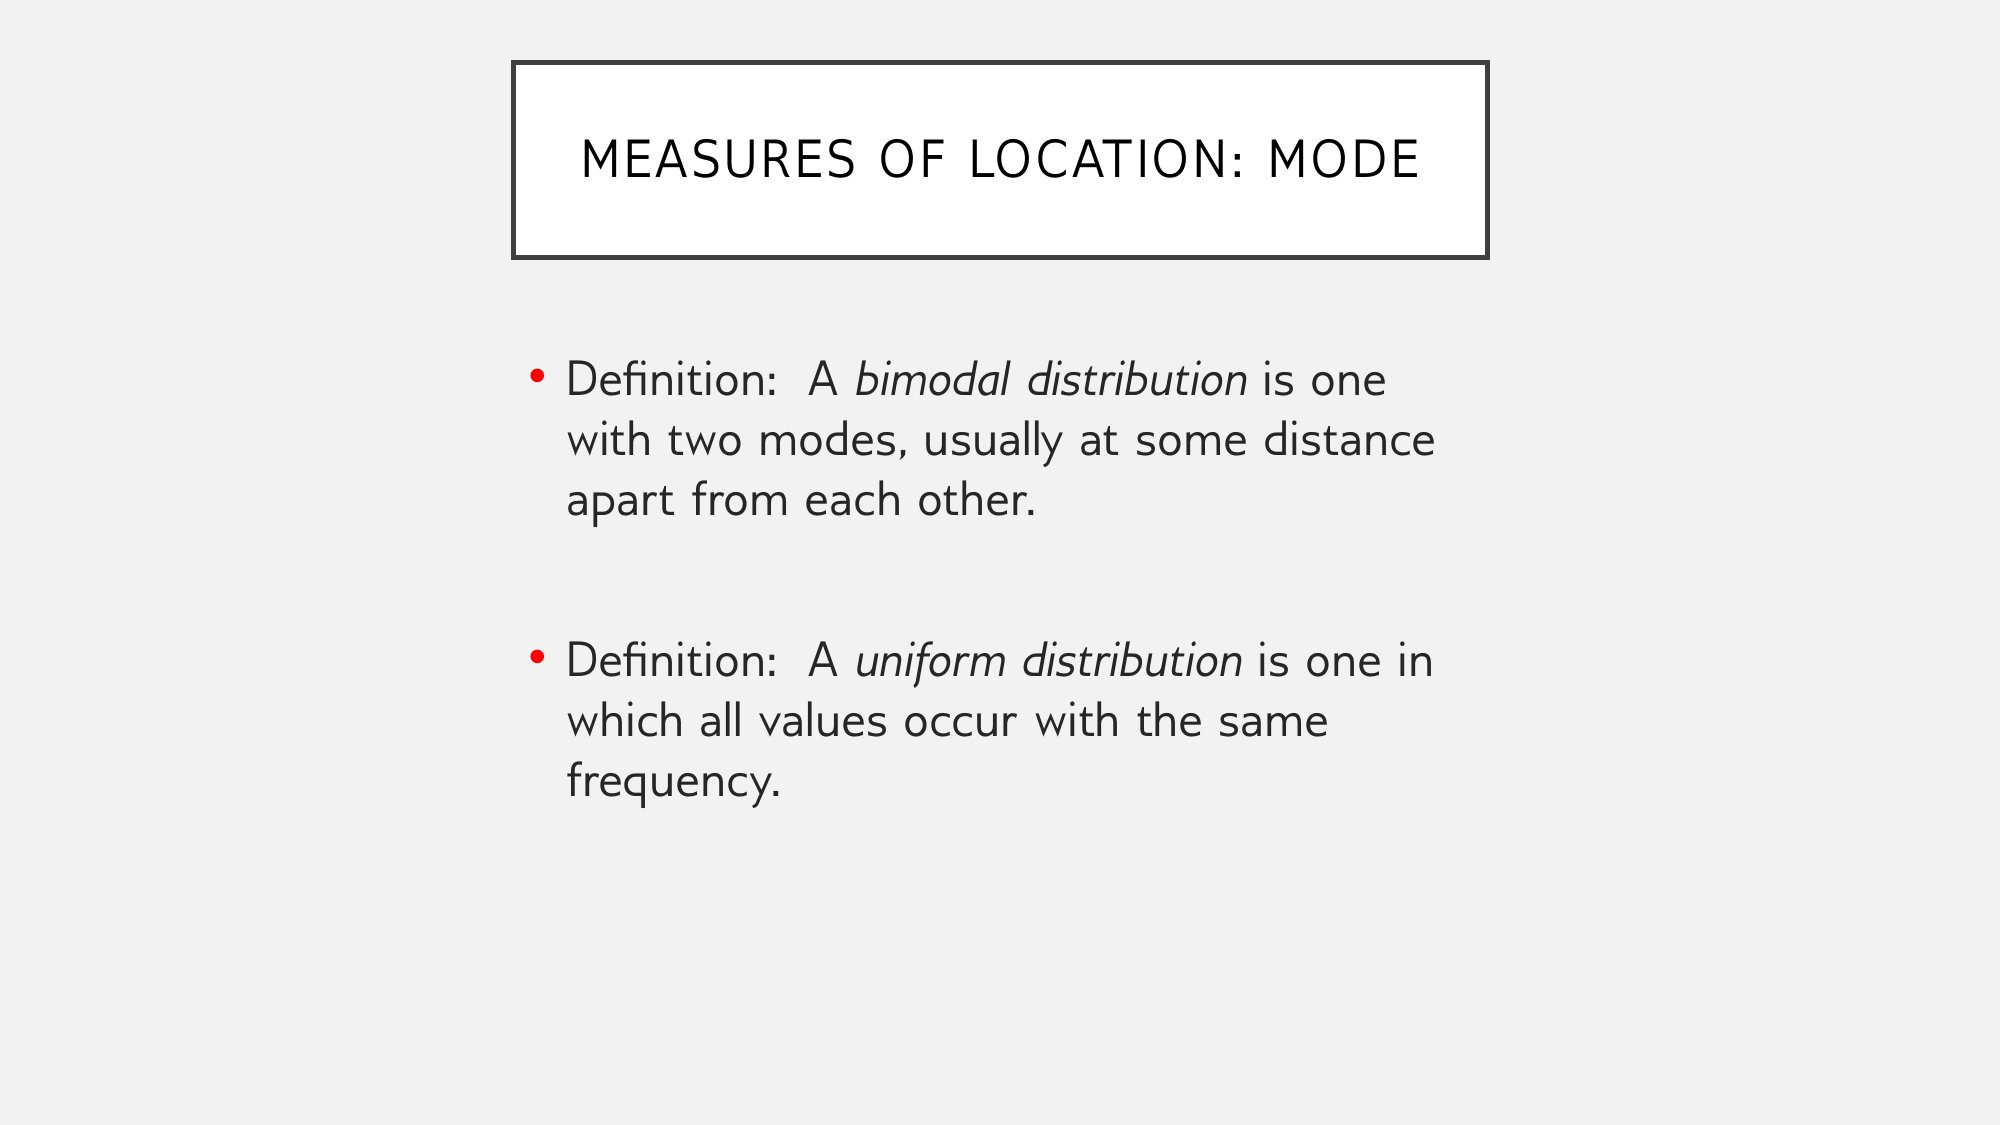

# Measures of location: Mode
Definition:  A bimodal distribution is one with two modes, usually at some distance apart from each other.

Definition:  A uniform distribution is one in which all values occur with the same frequency.